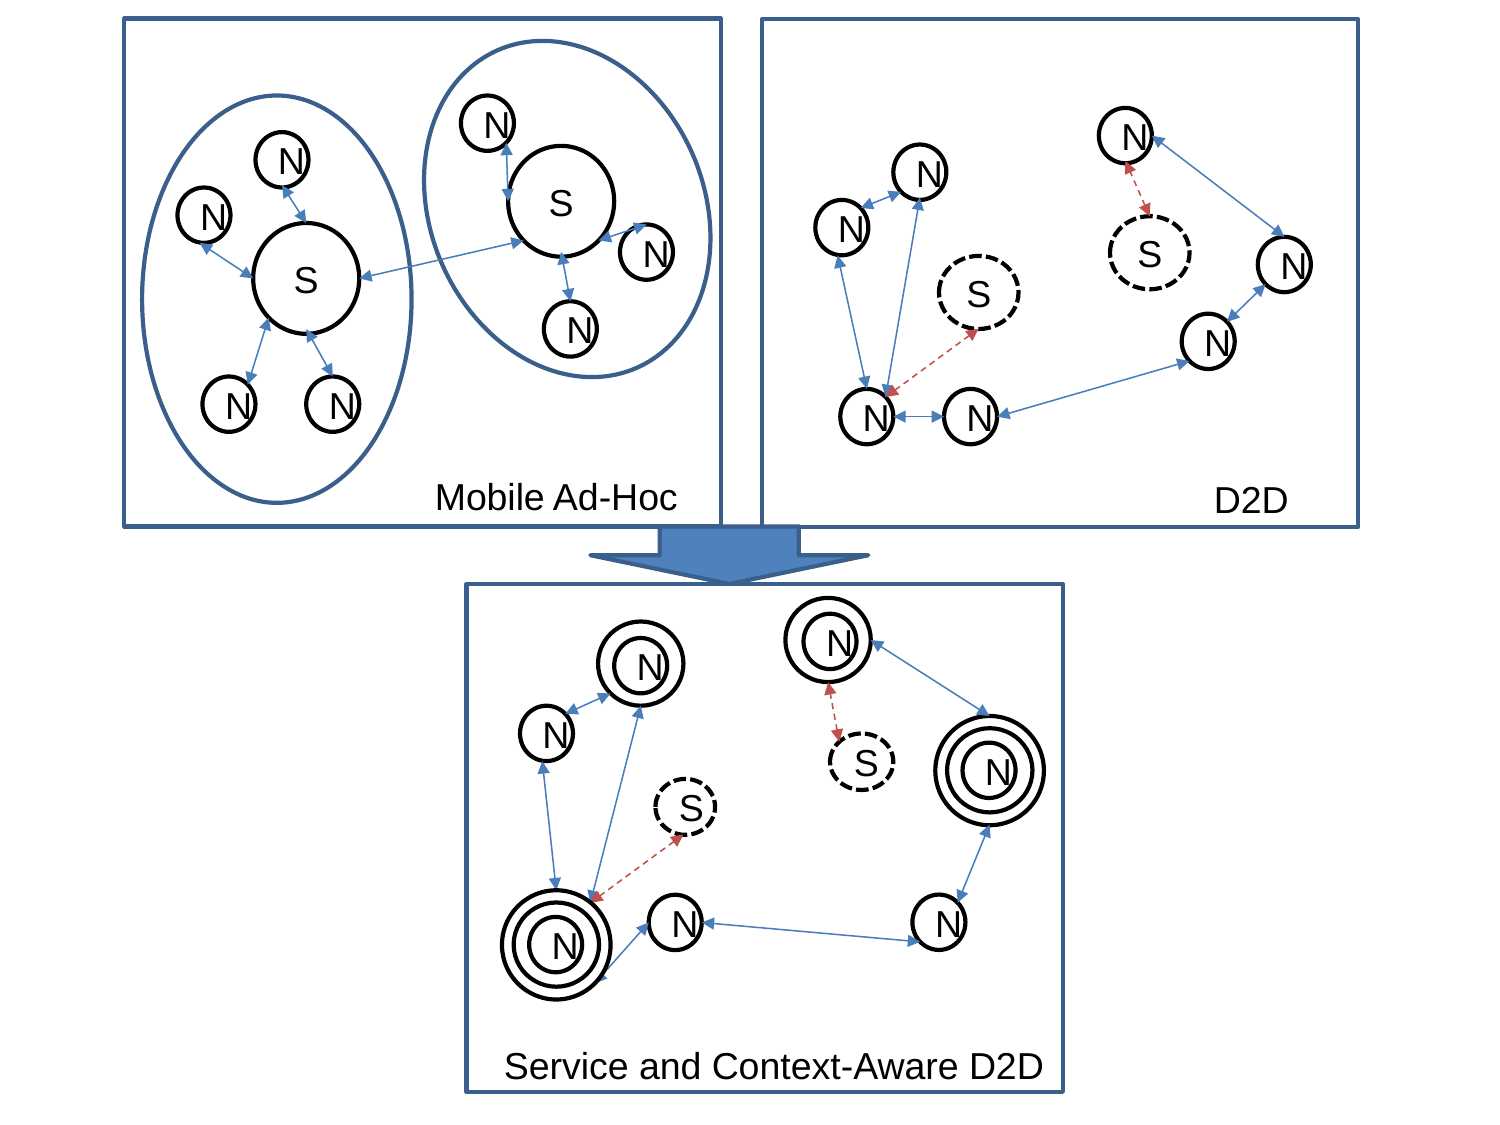

N
N
N
N
S
N
N
S
S
N
N
S
N
N
N
N
N
N
Mobile Ad-Hoc
D2D

N

N
N

S
N
S

N
N

N
Service and Context-Aware D2D